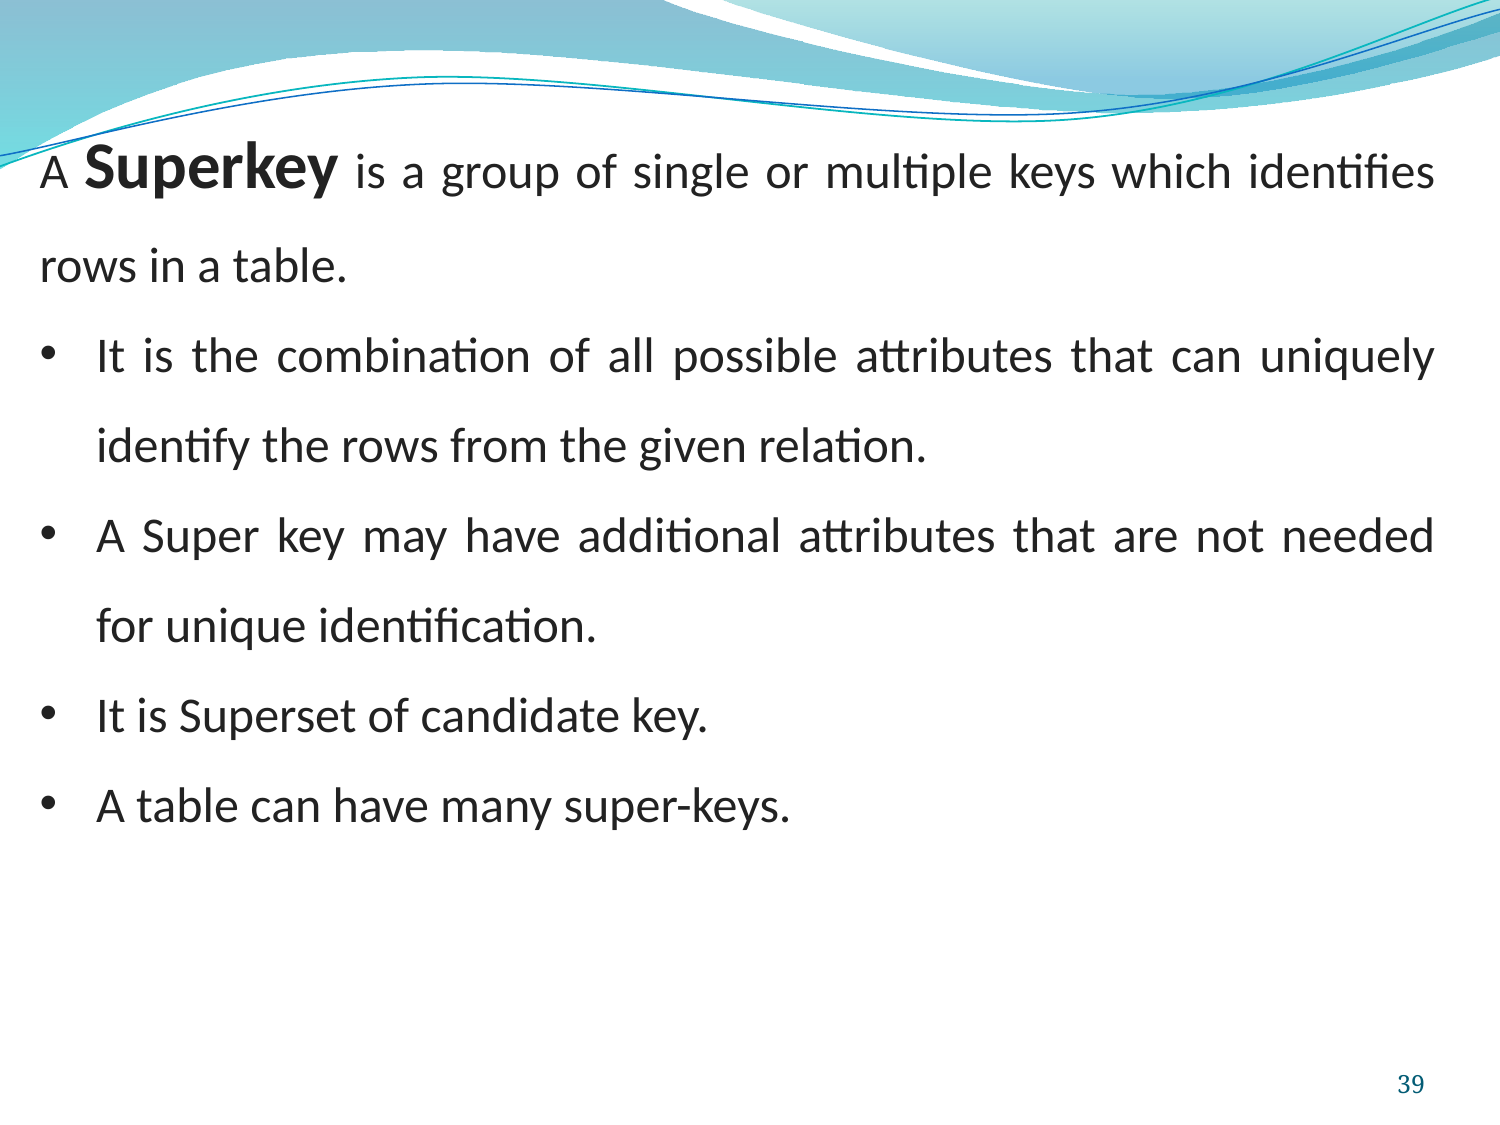

A Superkey is a group of single or multiple keys which identifies rows in a table.
It is the combination of all possible attributes that can uniquely identify the rows from the given relation.
A Super key may have additional attributes that are not needed for unique identification.
It is Superset of candidate key.
A table can have many super-keys.
39